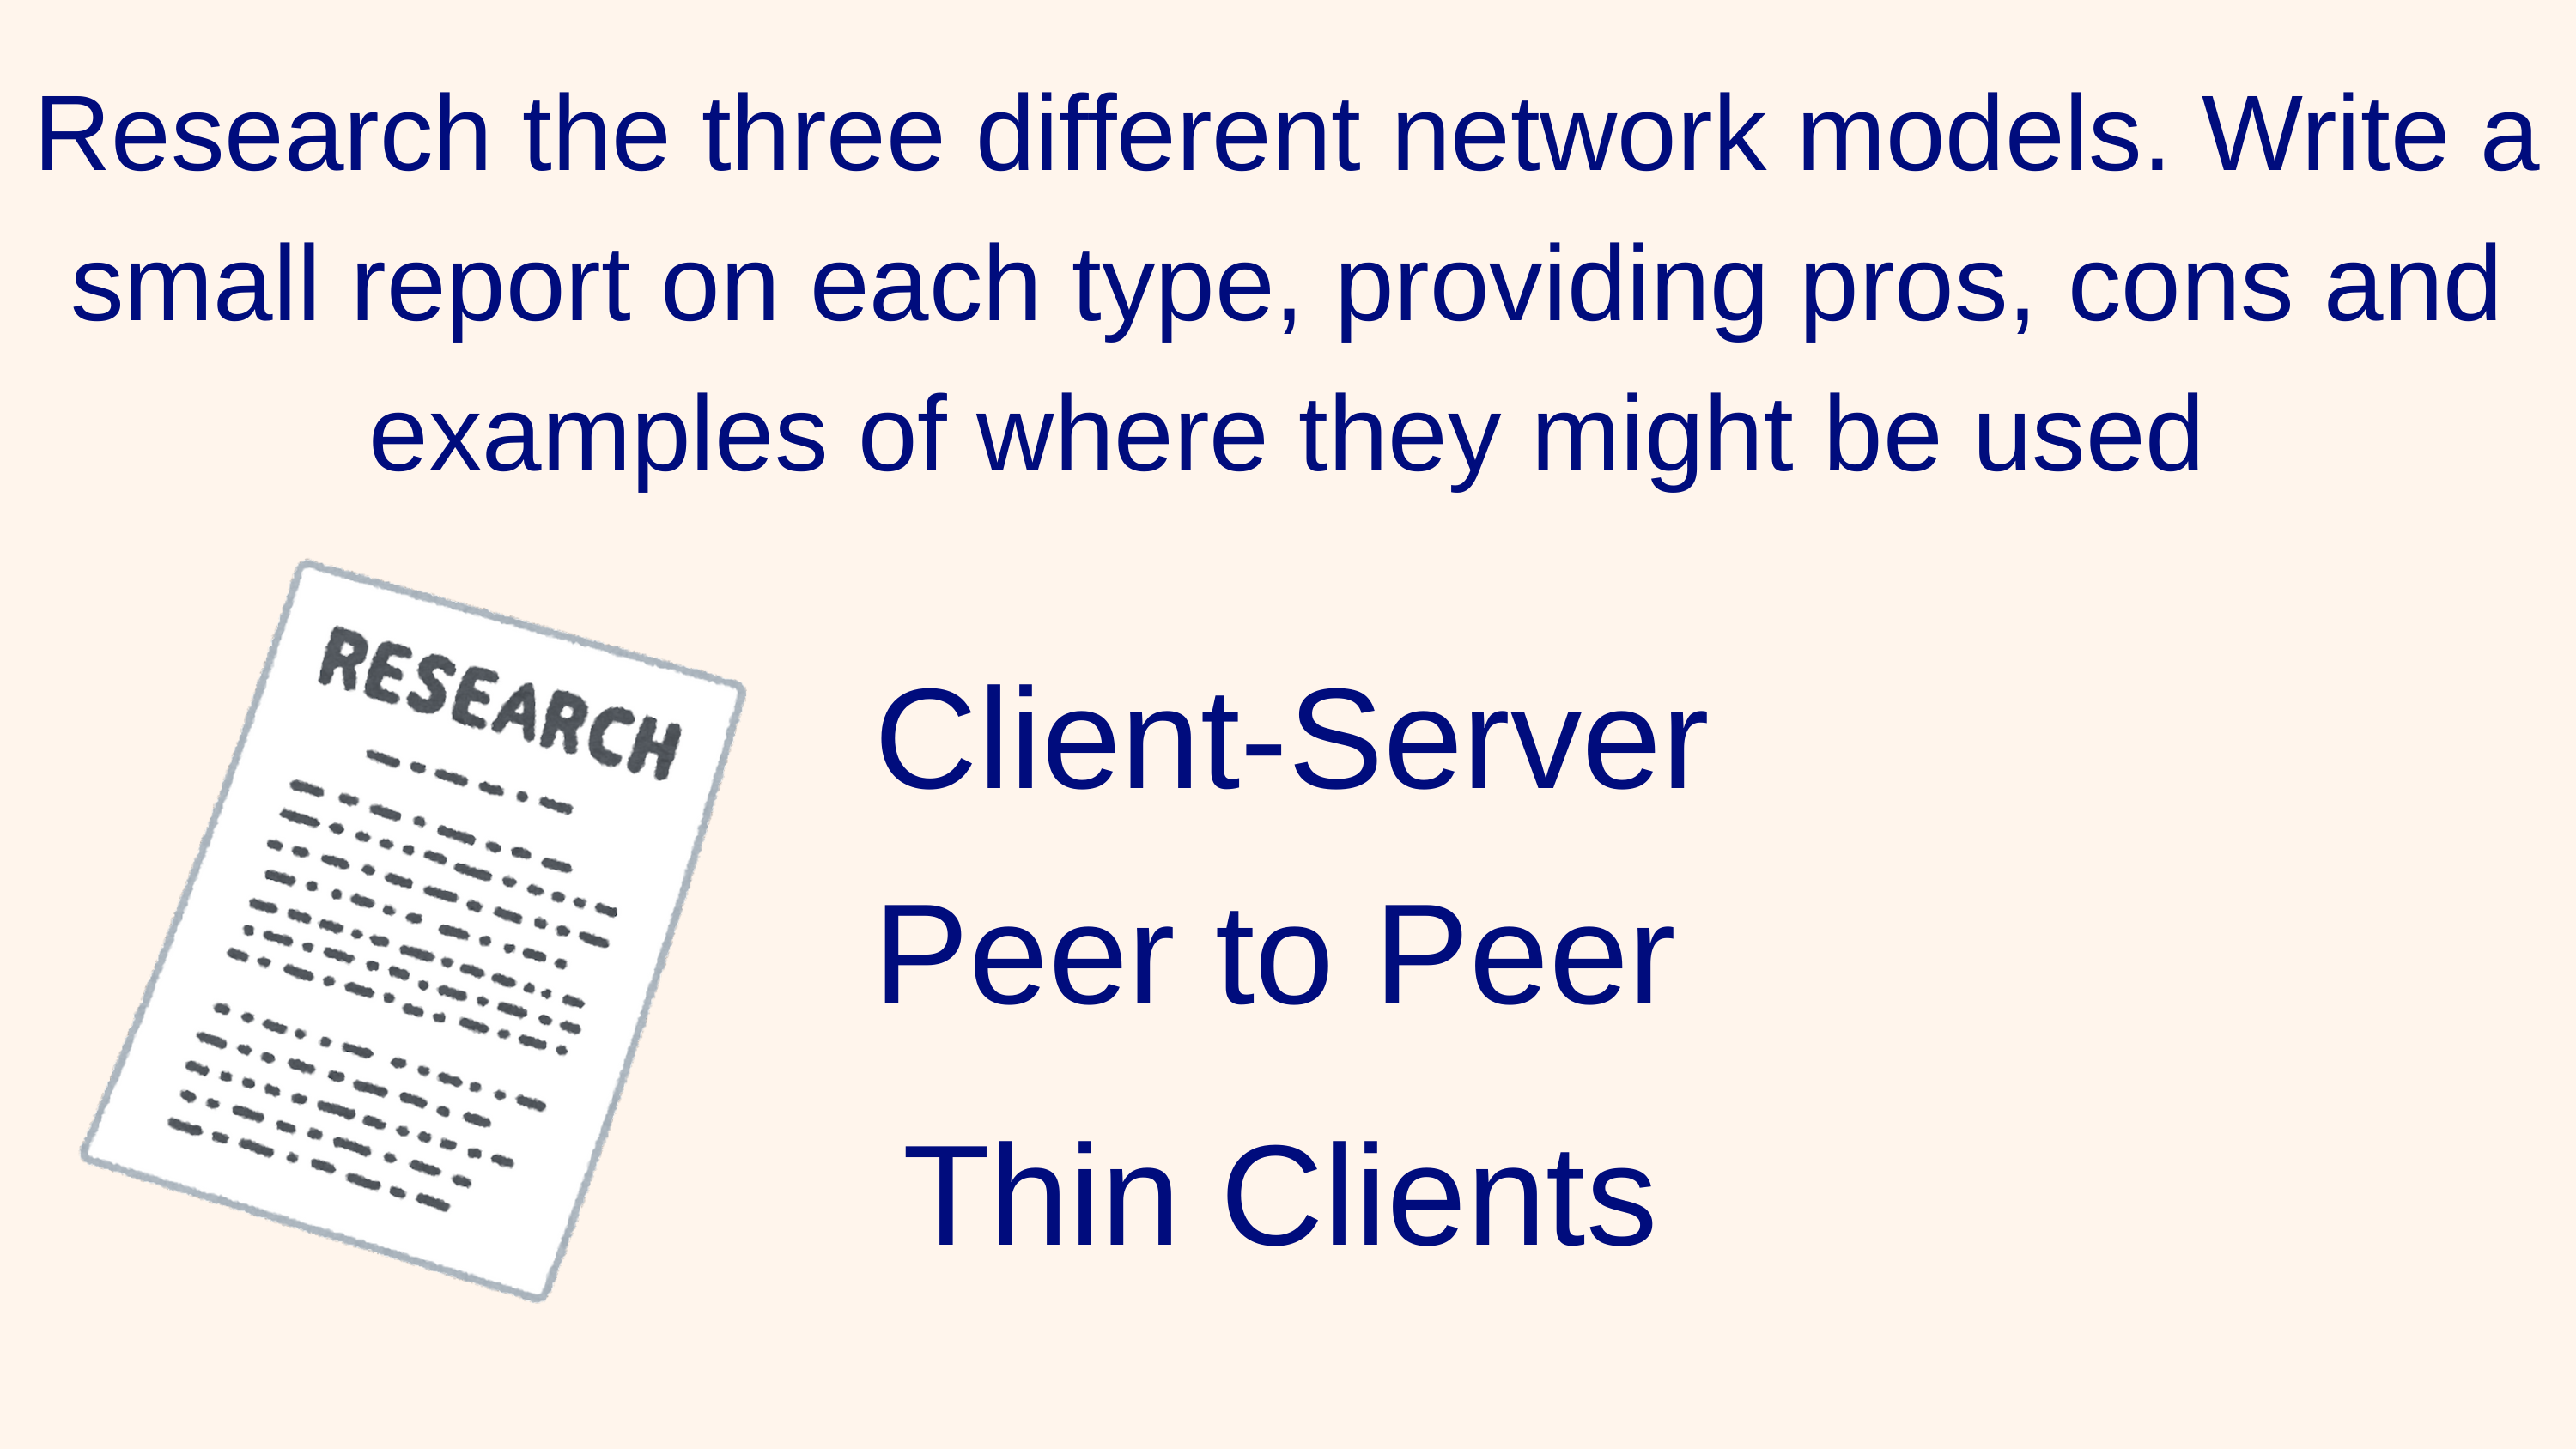

Research the three different network models. Write a small report on each type, providing pros, cons and examples of where they might be used

Client-Server
Peer to Peer
Thin Clients